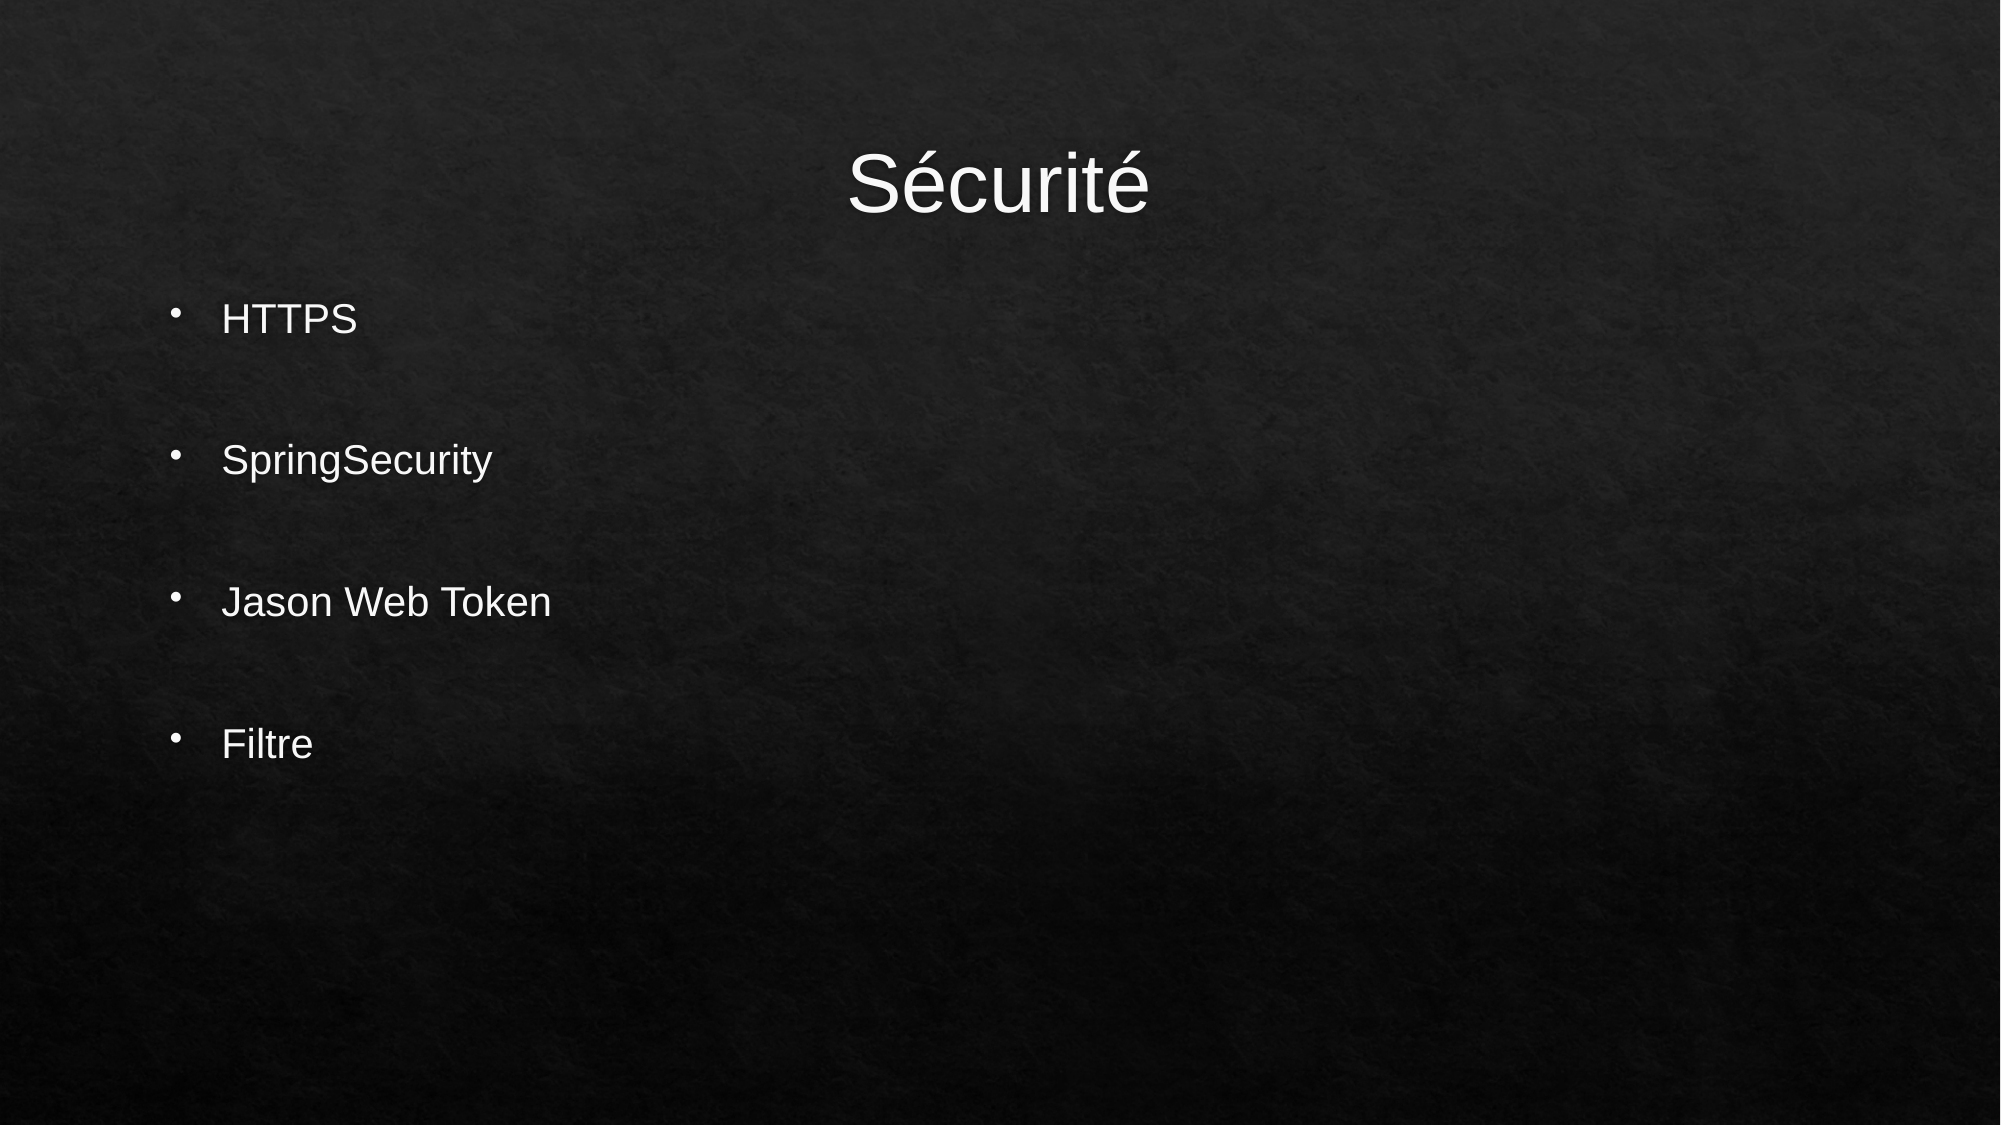

# Sécurité
HTTPS

SpringSecurity

Jason Web Token

Filtre